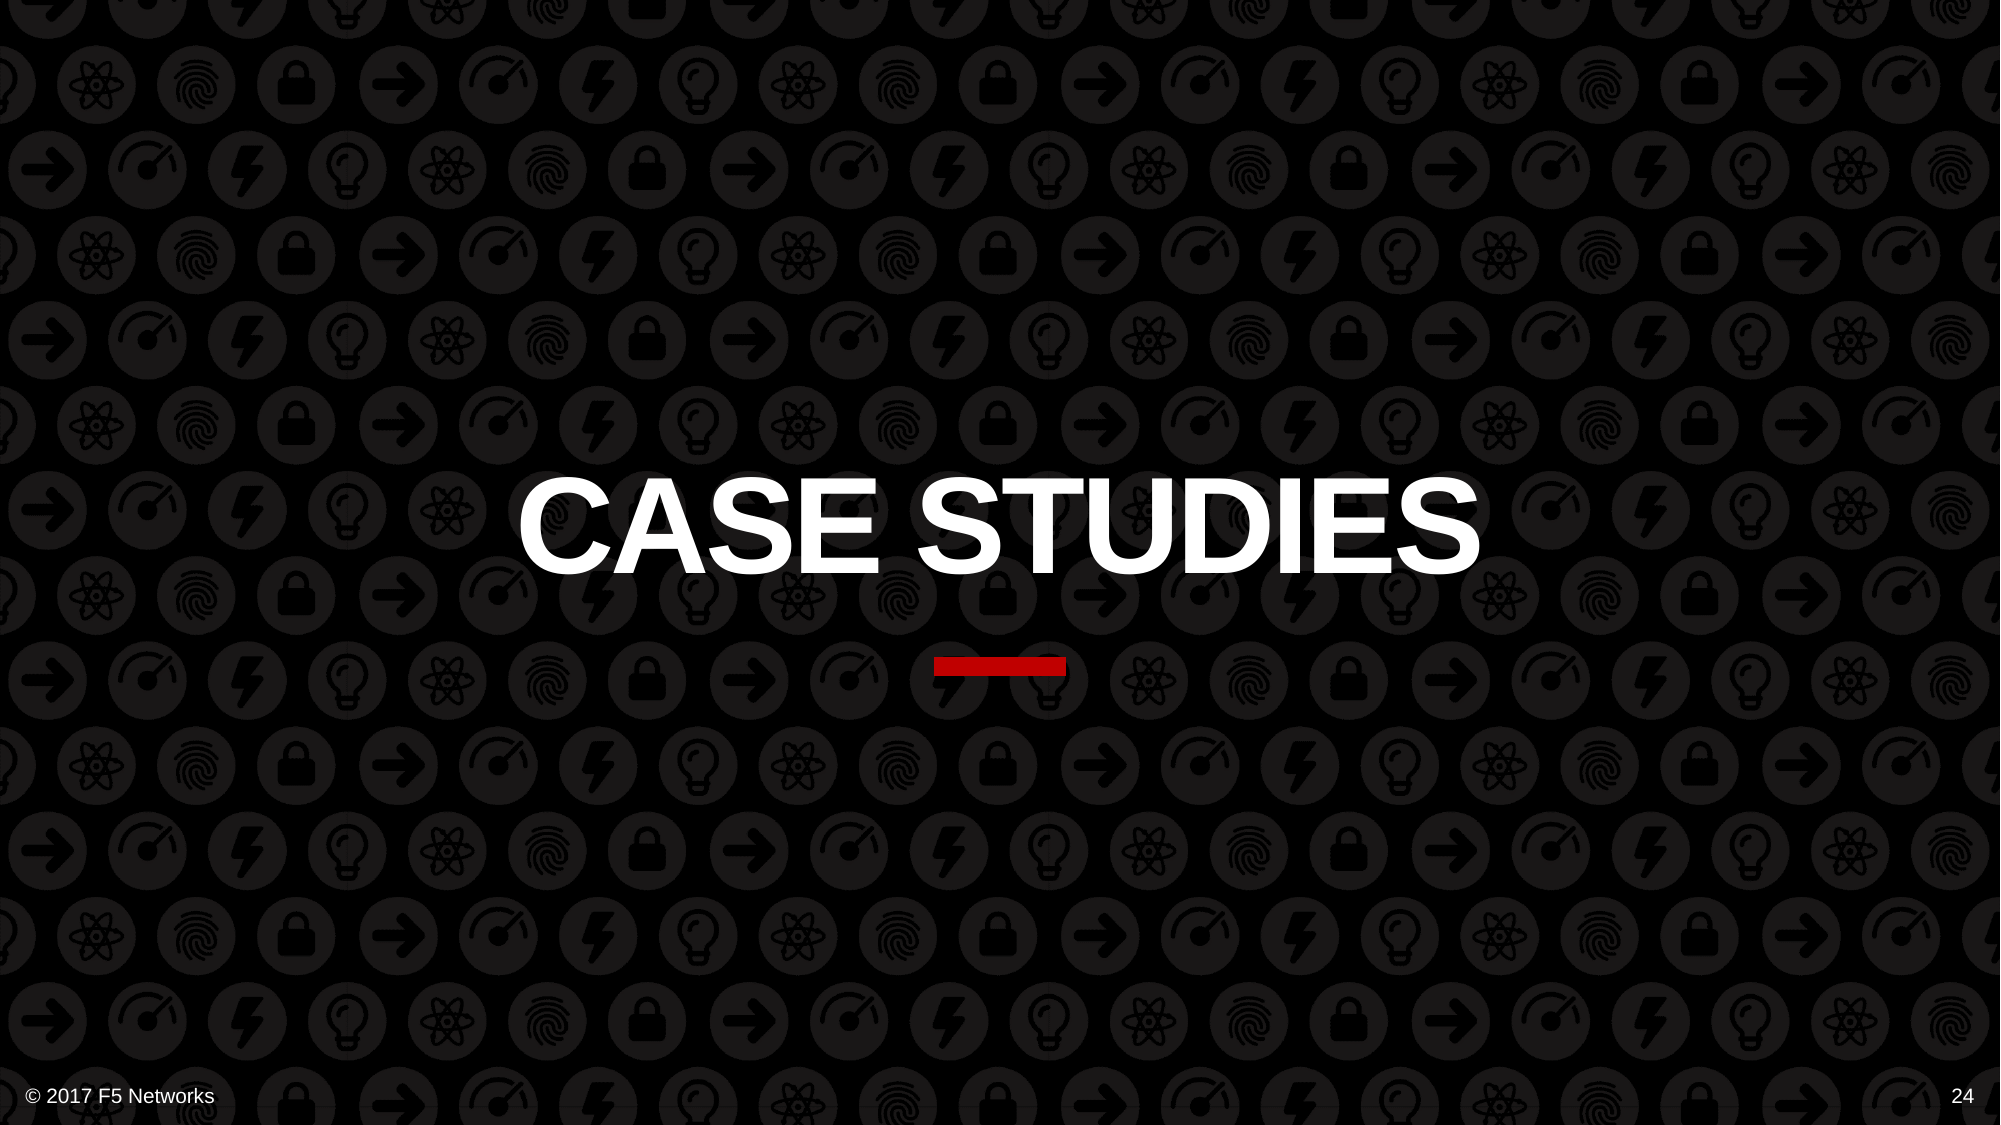

# Case Studies
© 2017 F5 Networks
24